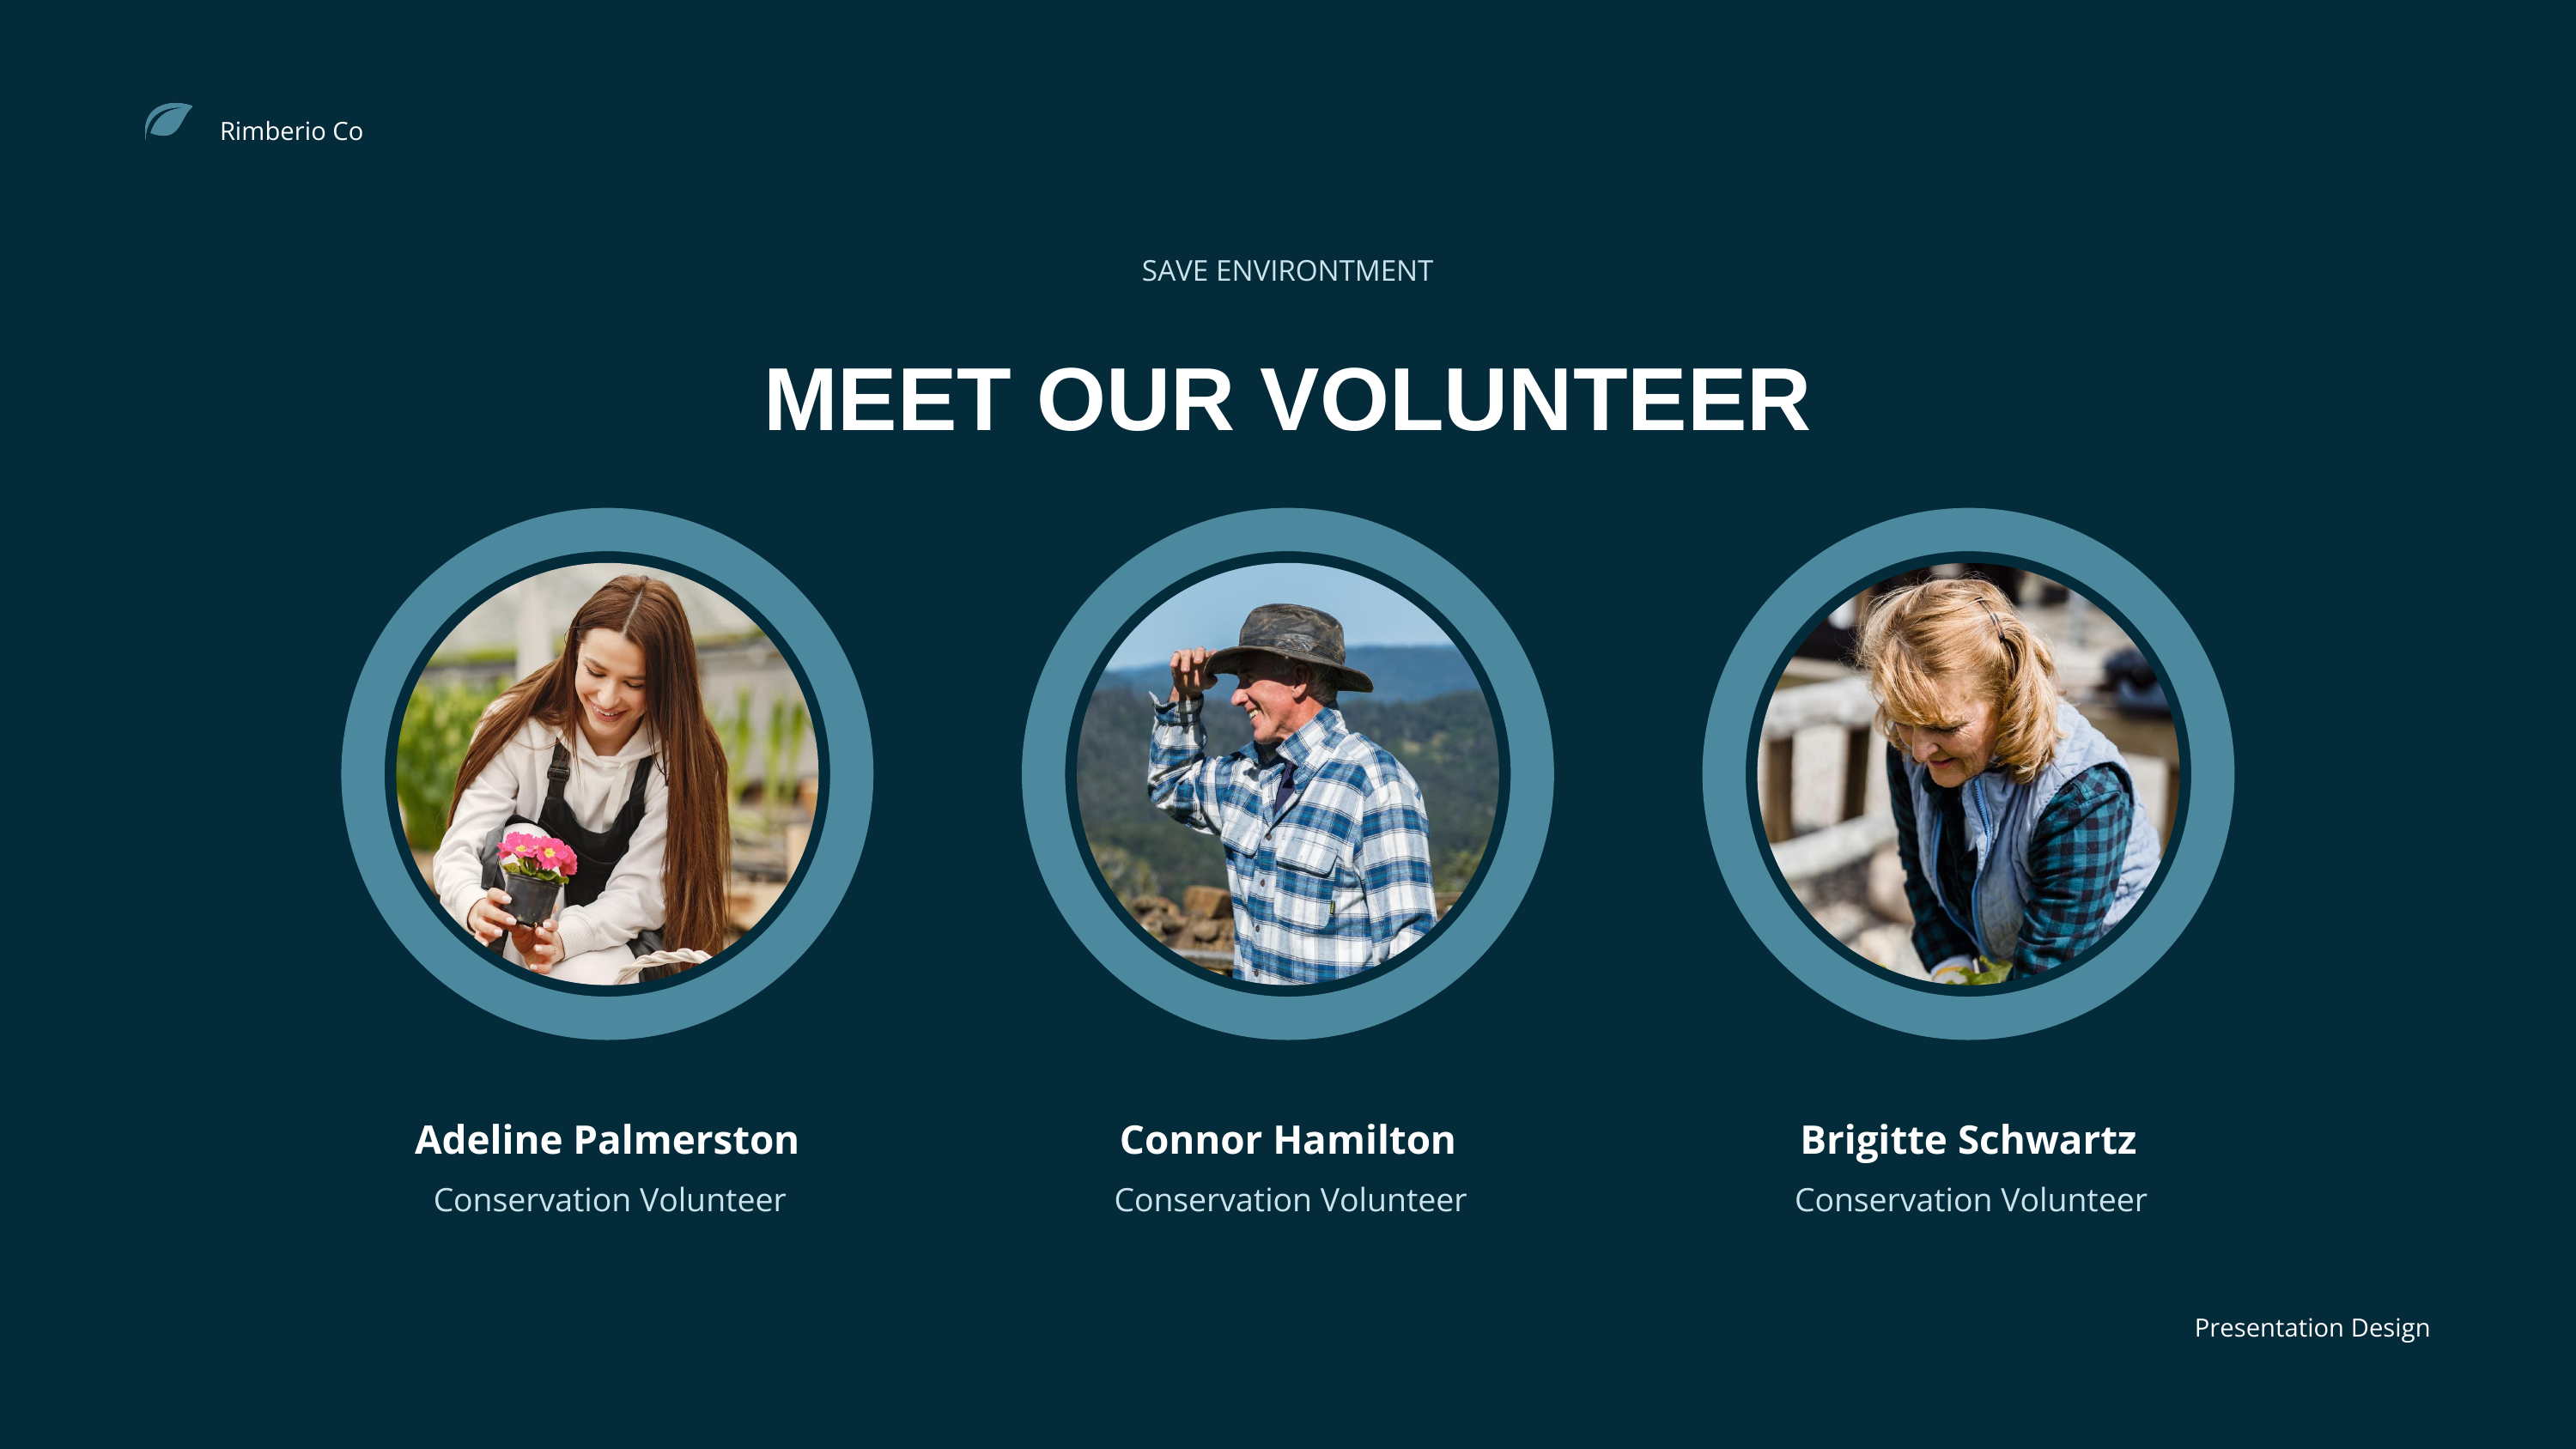

Rimberio Co
SAVE ENVIRONTMENT
MEET OUR VOLUNTEER

Adeline Palmerston
Connor Hamilton
Brigitte Schwartz
Conservation Volunteer
Conservation Volunteer
Conservation Volunteer
Presentation Design